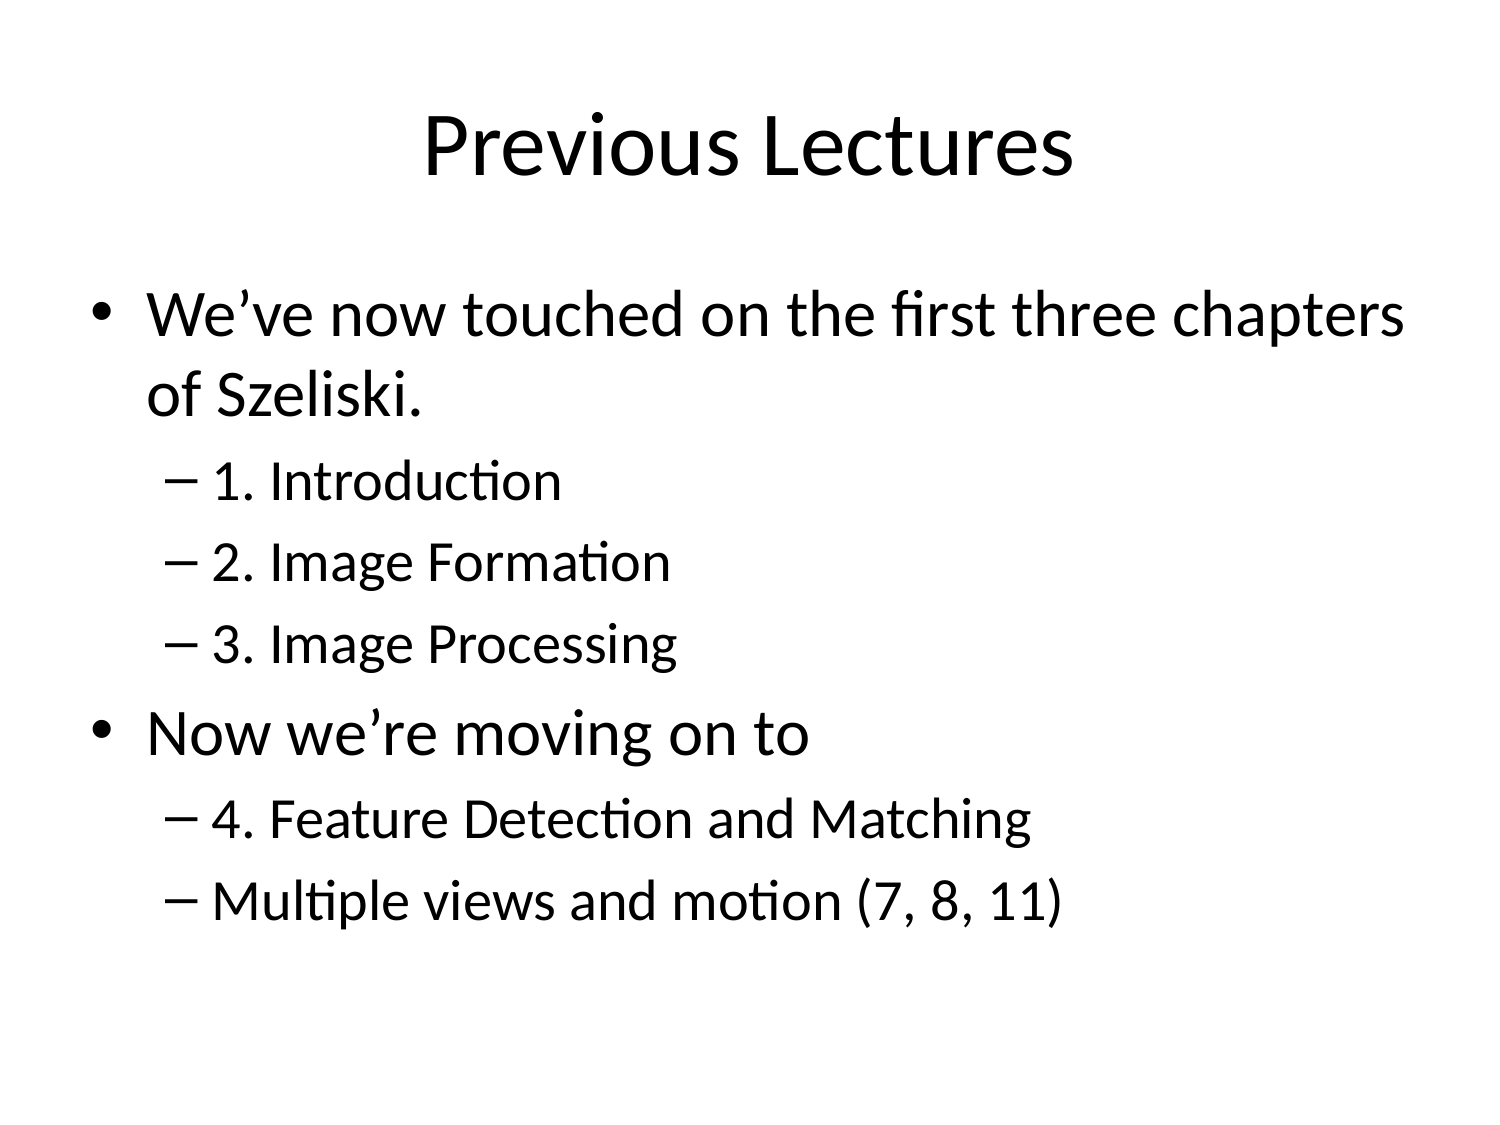

# Previous Lectures
We’ve now touched on the first three chapters of Szeliski.
1. Introduction
2. Image Formation
3. Image Processing
Now we’re moving on to
4. Feature Detection and Matching
Multiple views and motion (7, 8, 11)